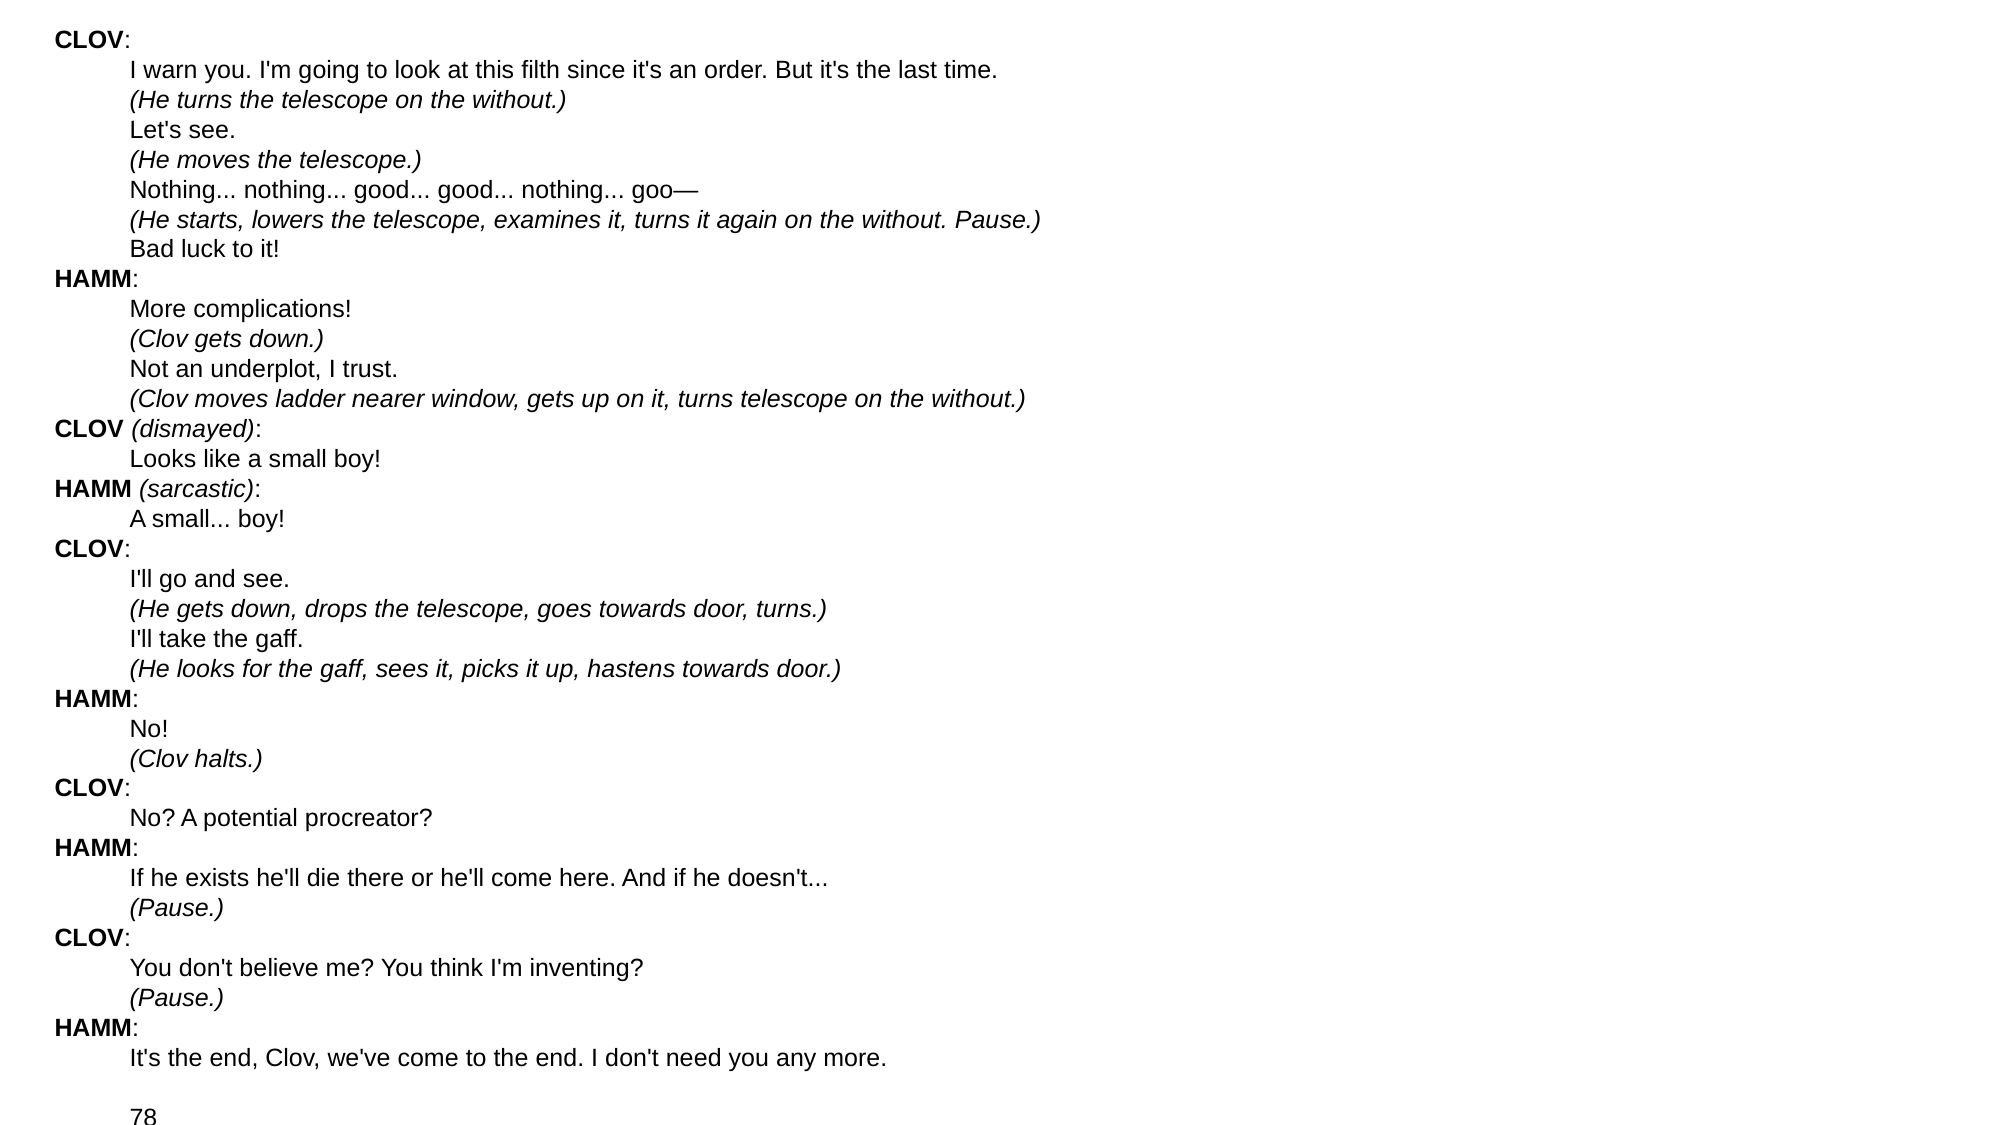

CLOV:
I warn you. I'm going to look at this filth since it's an order. But it's the last time.
(He turns the telescope on the without.)
Let's see.
(He moves the telescope.)
Nothing... nothing... good... good... nothing... goo—
(He starts, lowers the telescope, examines it, turns it again on the without. Pause.)
Bad luck to it!
HAMM:
More complications!
(Clov gets down.)
Not an underplot, I trust.
(Clov moves ladder nearer window, gets up on it, turns telescope on the without.)
CLOV (dismayed):
Looks like a small boy!
HAMM (sarcastic):
A small... boy!
CLOV:
I'll go and see.
(He gets down, drops the telescope, goes towards door, turns.)
I'll take the gaff.
(He looks for the gaff, sees it, picks it up, hastens towards door.)
HAMM:
No!
(Clov halts.)
CLOV:
No? A potential procreator?
HAMM:
If he exists he'll die there or he'll come here. And if he doesn't...
(Pause.)
CLOV:
You don't believe me? You think I'm inventing?
(Pause.)
HAMM:
It's the end, Clov, we've come to the end. I don't need you any more.

78